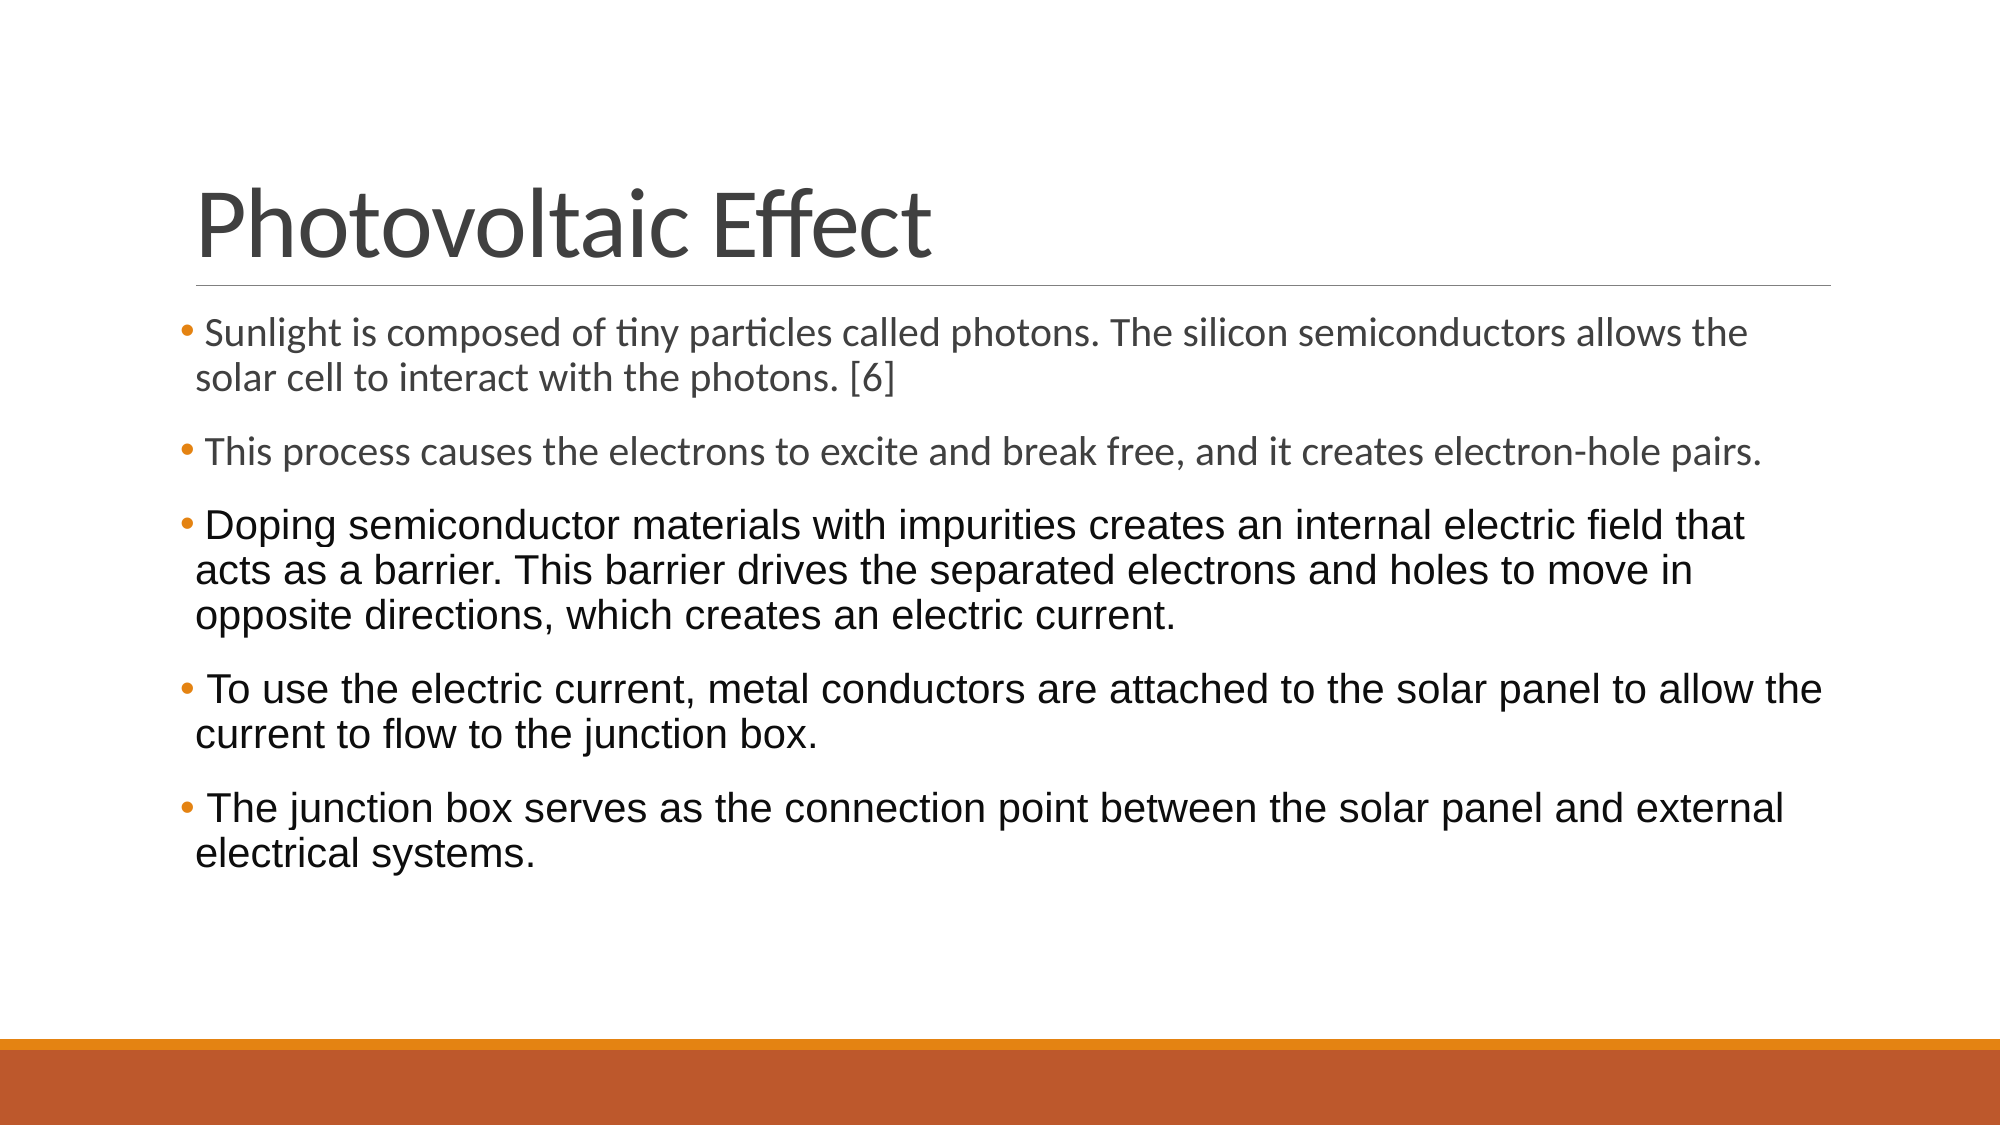

# Photovoltaic Effect
 Sunlight is composed of tiny particles called photons. The silicon semiconductors allows the solar cell to interact with the photons. [6]
 This process causes the electrons to excite and break free, and it creates electron-hole pairs.
 Doping semiconductor materials with impurities creates an internal electric field that acts as a barrier. This barrier drives the separated electrons and holes to move in opposite directions, which creates an electric current.
 To use the electric current, metal conductors are attached to the solar panel to allow the current to flow to the junction box.
 The junction box serves as the connection point between the solar panel and external electrical systems.